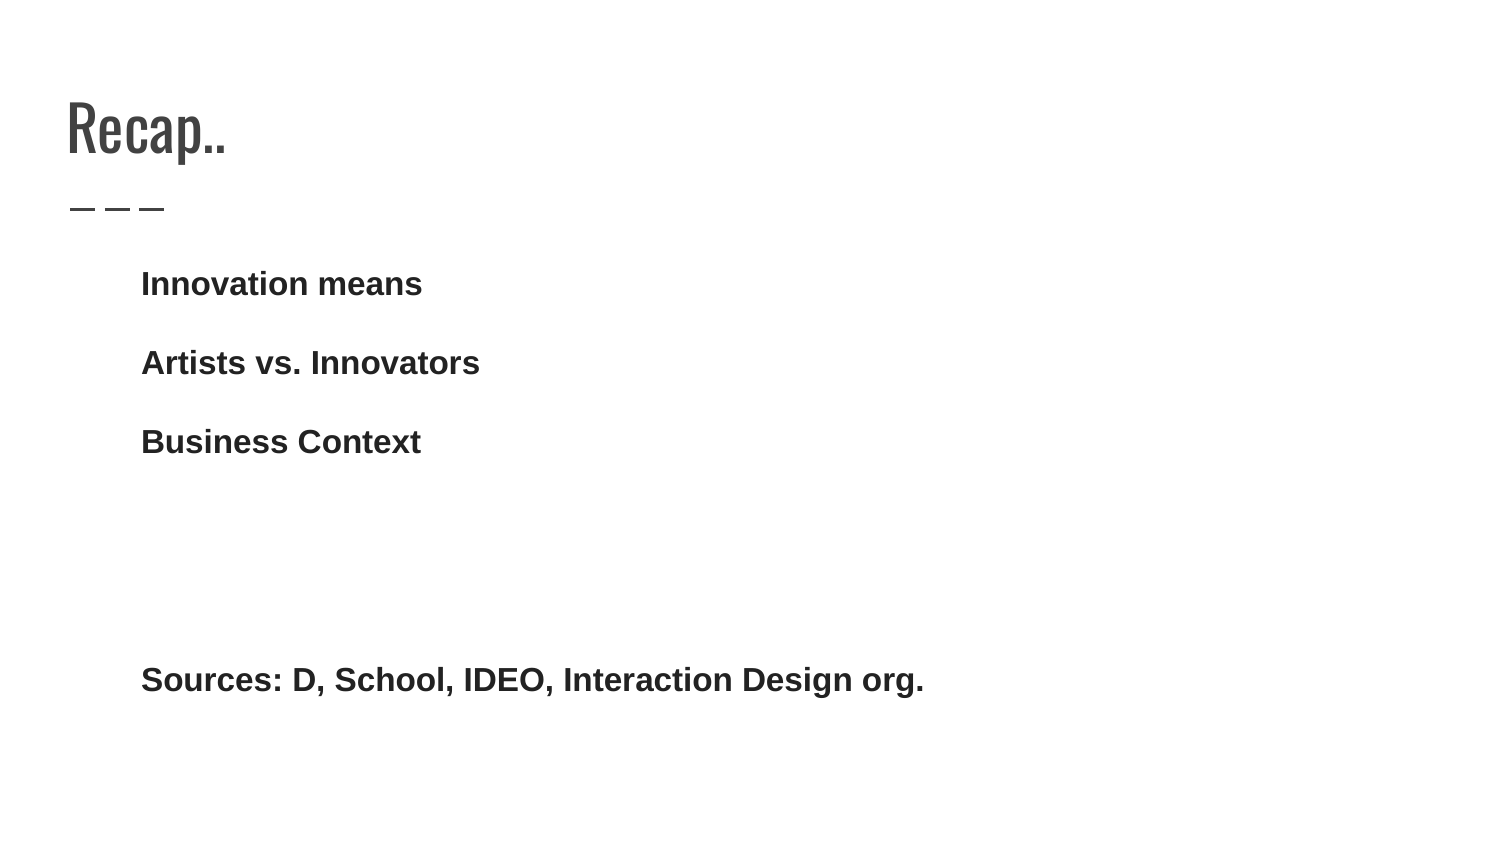

# Recap..
Innovation means
Artists vs. Innovators
Business Context

Sources: D, School, IDEO, Interaction Design org.